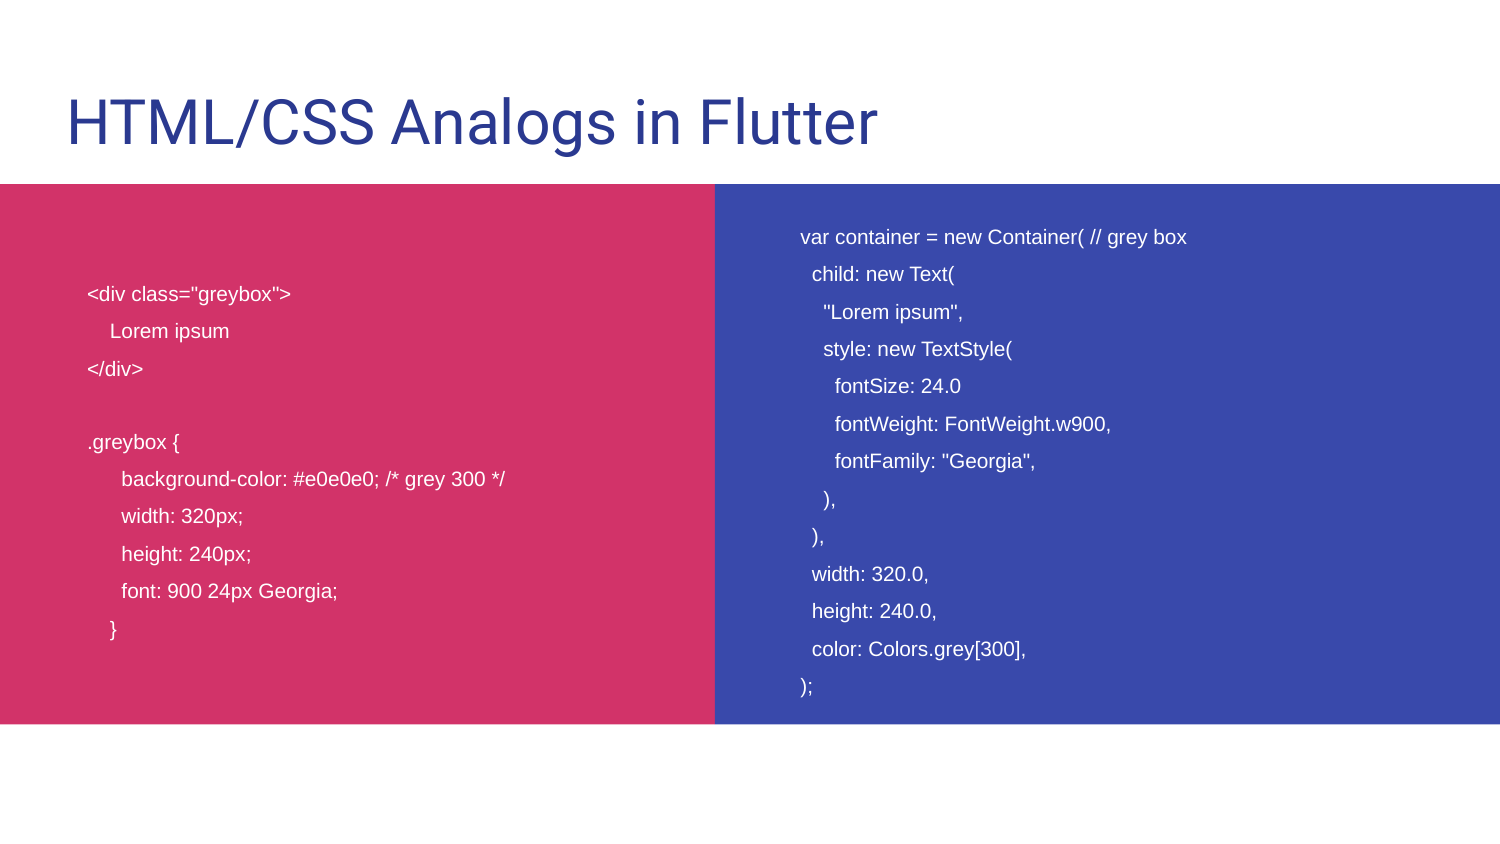

# HTML/CSS Analogs in Flutter
var container = new Container( // grey box
  child: new Text(
    "Lorem ipsum",
    style: new TextStyle(
      fontSize: 24.0
      fontWeight: FontWeight.w900,
      fontFamily: "Georgia",
    ),
  ),
  width: 320.0,
  height: 240.0,
  color: Colors.grey[300],
);

<div class="greybox">
    Lorem ipsum
</div>
.greybox {
      background-color: #e0e0e0; /* grey 300 */
      width: 320px;
      height: 240px;
      font: 900 24px Georgia;
    }